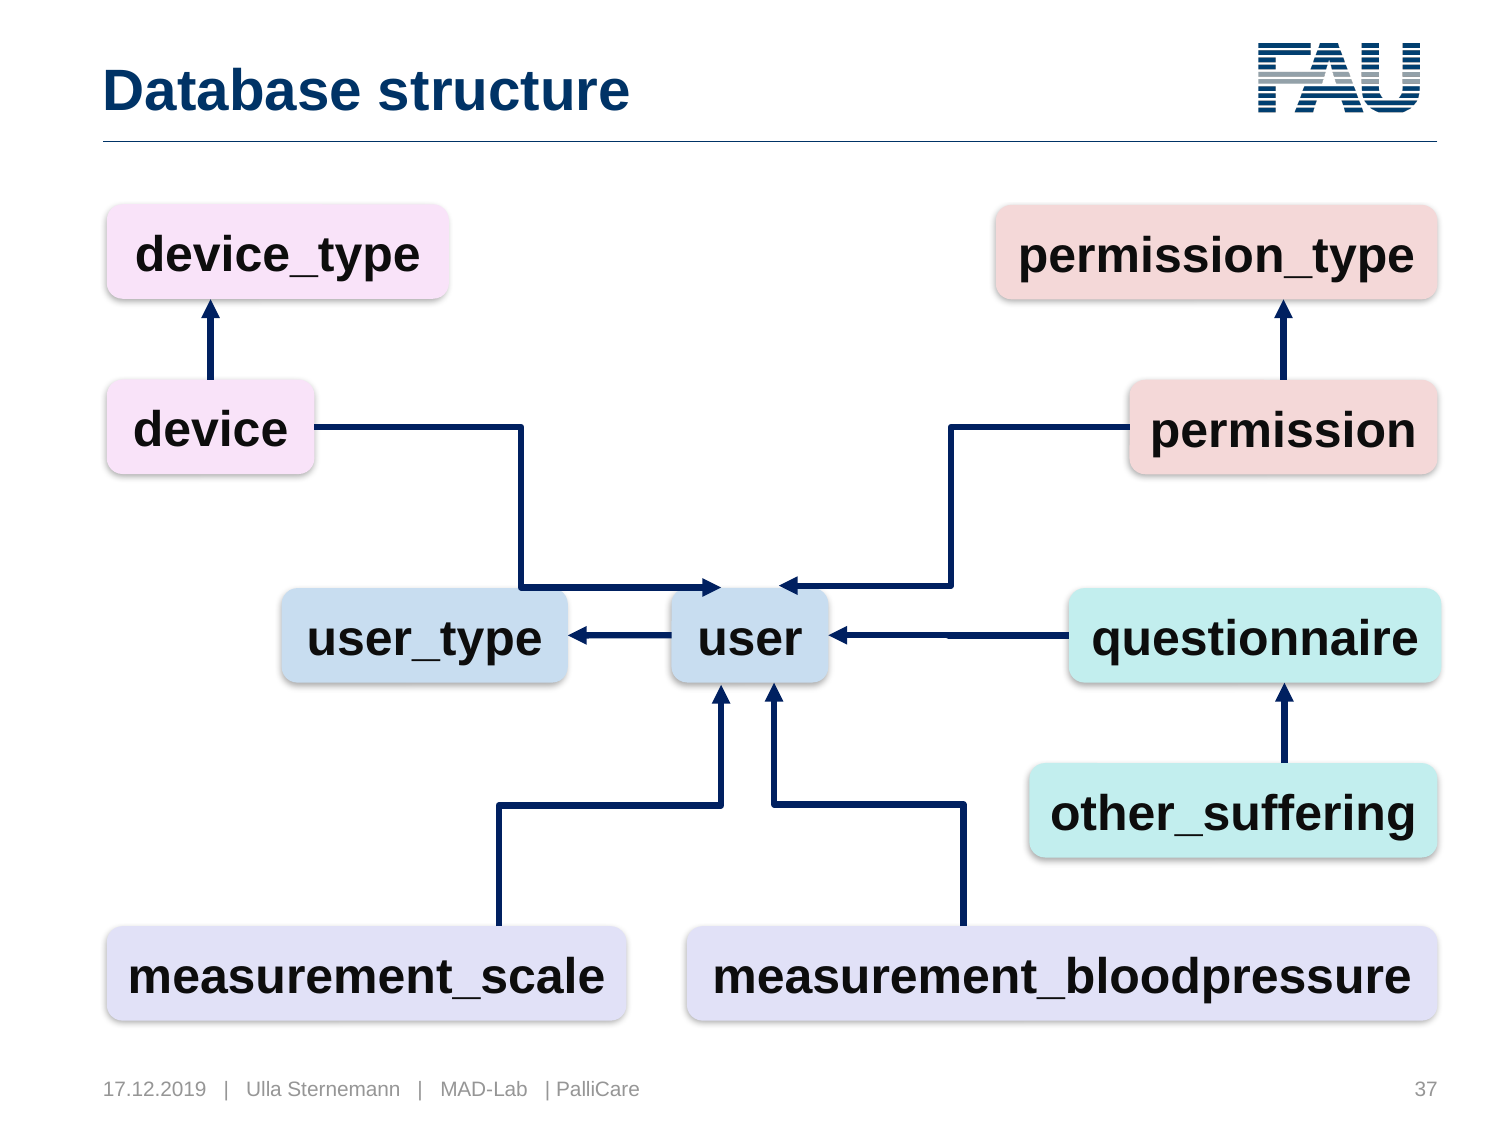

# Database structure
device_type
permission_type
device
permission
user
user_type
questionnaire
other_suffering
measurement_scale
measurement_bloodpressure
37
17.12.2019   |   Ulla Sternemann   |   MAD-Lab   | PalliCare